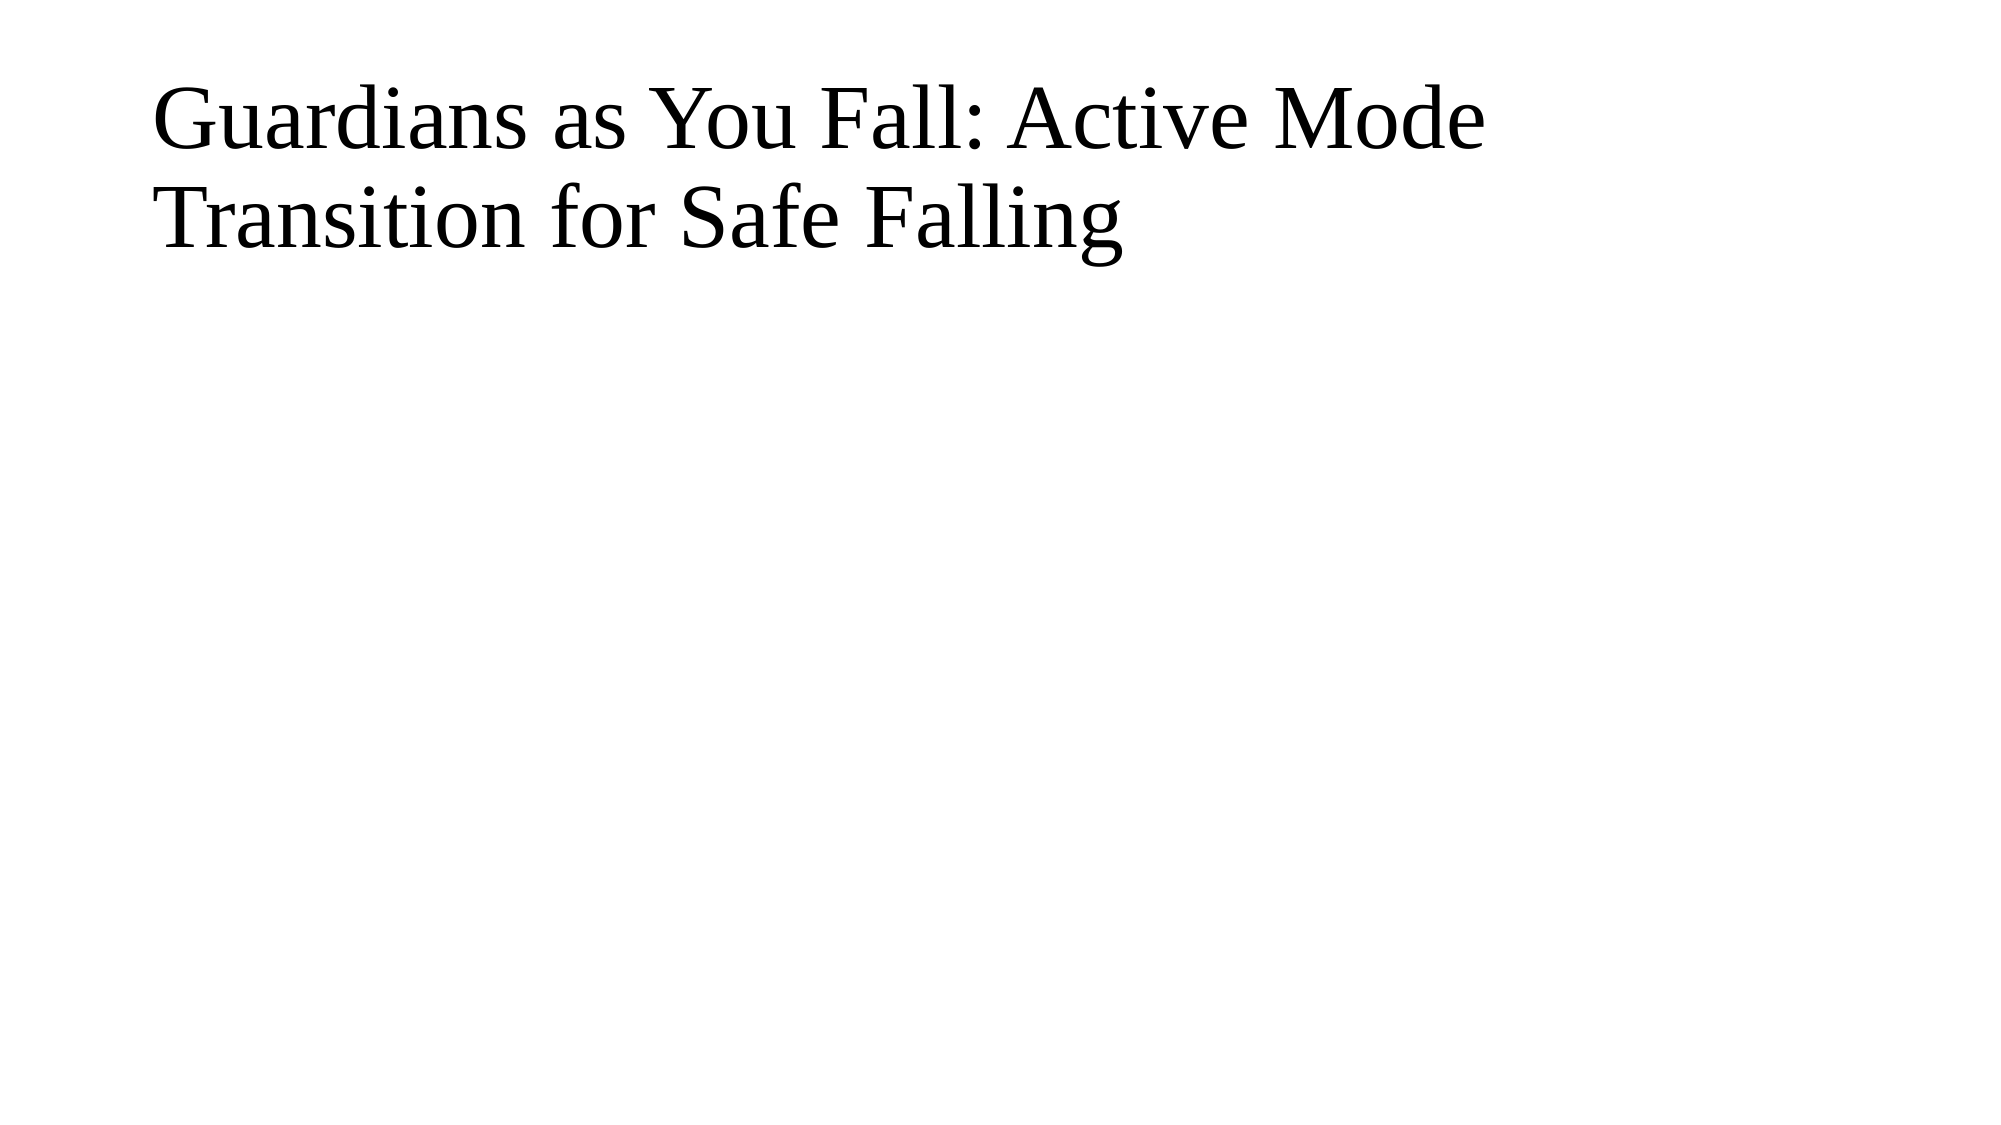

# Guardians as You Fall: Active Mode Transition for Safe Falling